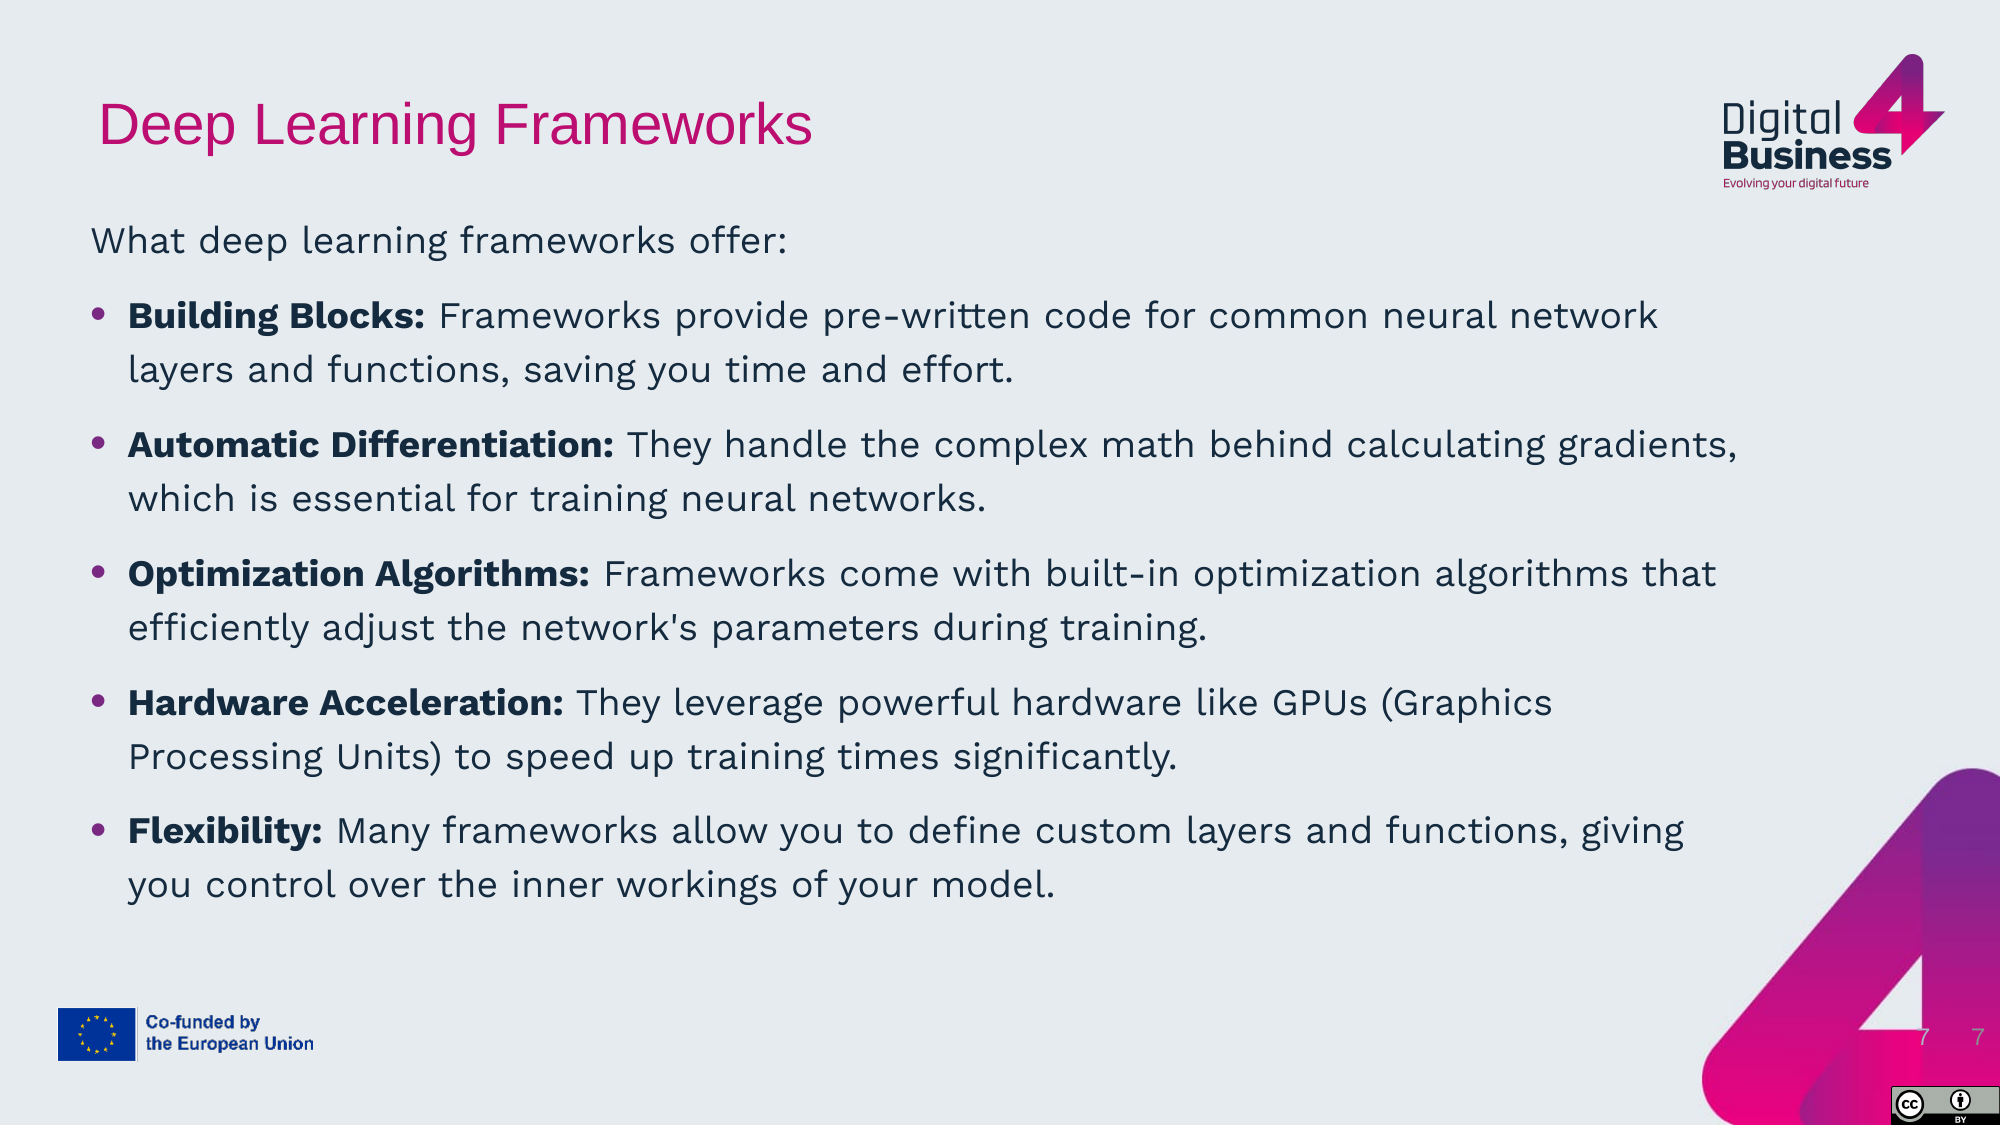

# Deep Learning Frameworks
What deep learning frameworks offer:
Building Blocks: Frameworks provide pre-written code for common neural network layers and functions, saving you time and effort.
Automatic Differentiation: They handle the complex math behind calculating gradients, which is essential for training neural networks.
Optimization Algorithms: Frameworks come with built-in optimization algorithms that efficiently adjust the network's parameters during training.
Hardware Acceleration: They leverage powerful hardware like GPUs (Graphics Processing Units) to speed up training times significantly.
Flexibility: Many frameworks allow you to define custom layers and functions, giving you control over the inner workings of your model.
7